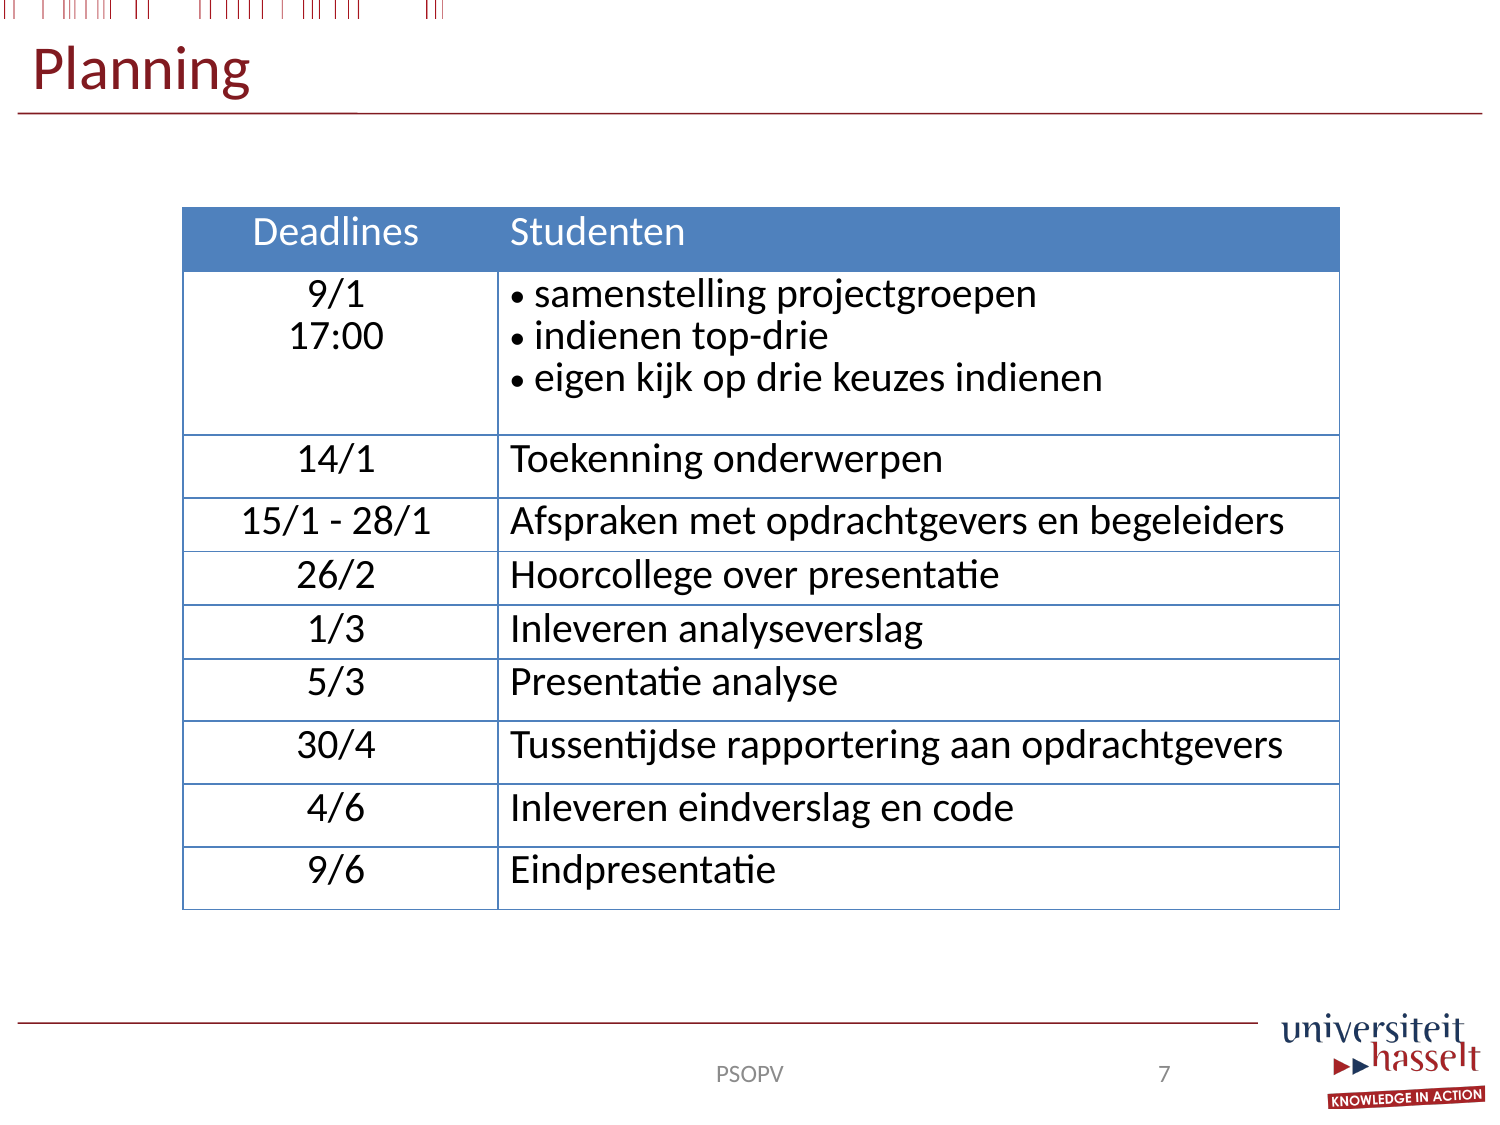

# Planning
| Deadlines | Studenten |
| --- | --- |
| 9/1 17:00 | samenstelling projectgroepen indienen top-drie eigen kijk op drie keuzes indienen |
| 14/1 | Toekenning onderwerpen |
| 15/1 - 28/1 | Afspraken met opdrachtgevers en begeleiders |
| 26/2 | Hoorcollege over presentatie |
| 1/3 | Inleveren analyseverslag |
| 5/3 | Presentatie analyse |
| 30/4 | Tussentijdse rapportering aan opdrachtgevers |
| 4/6 | Inleveren eindverslag en code |
| 9/6 | Eindpresentatie |
PSOPV
7